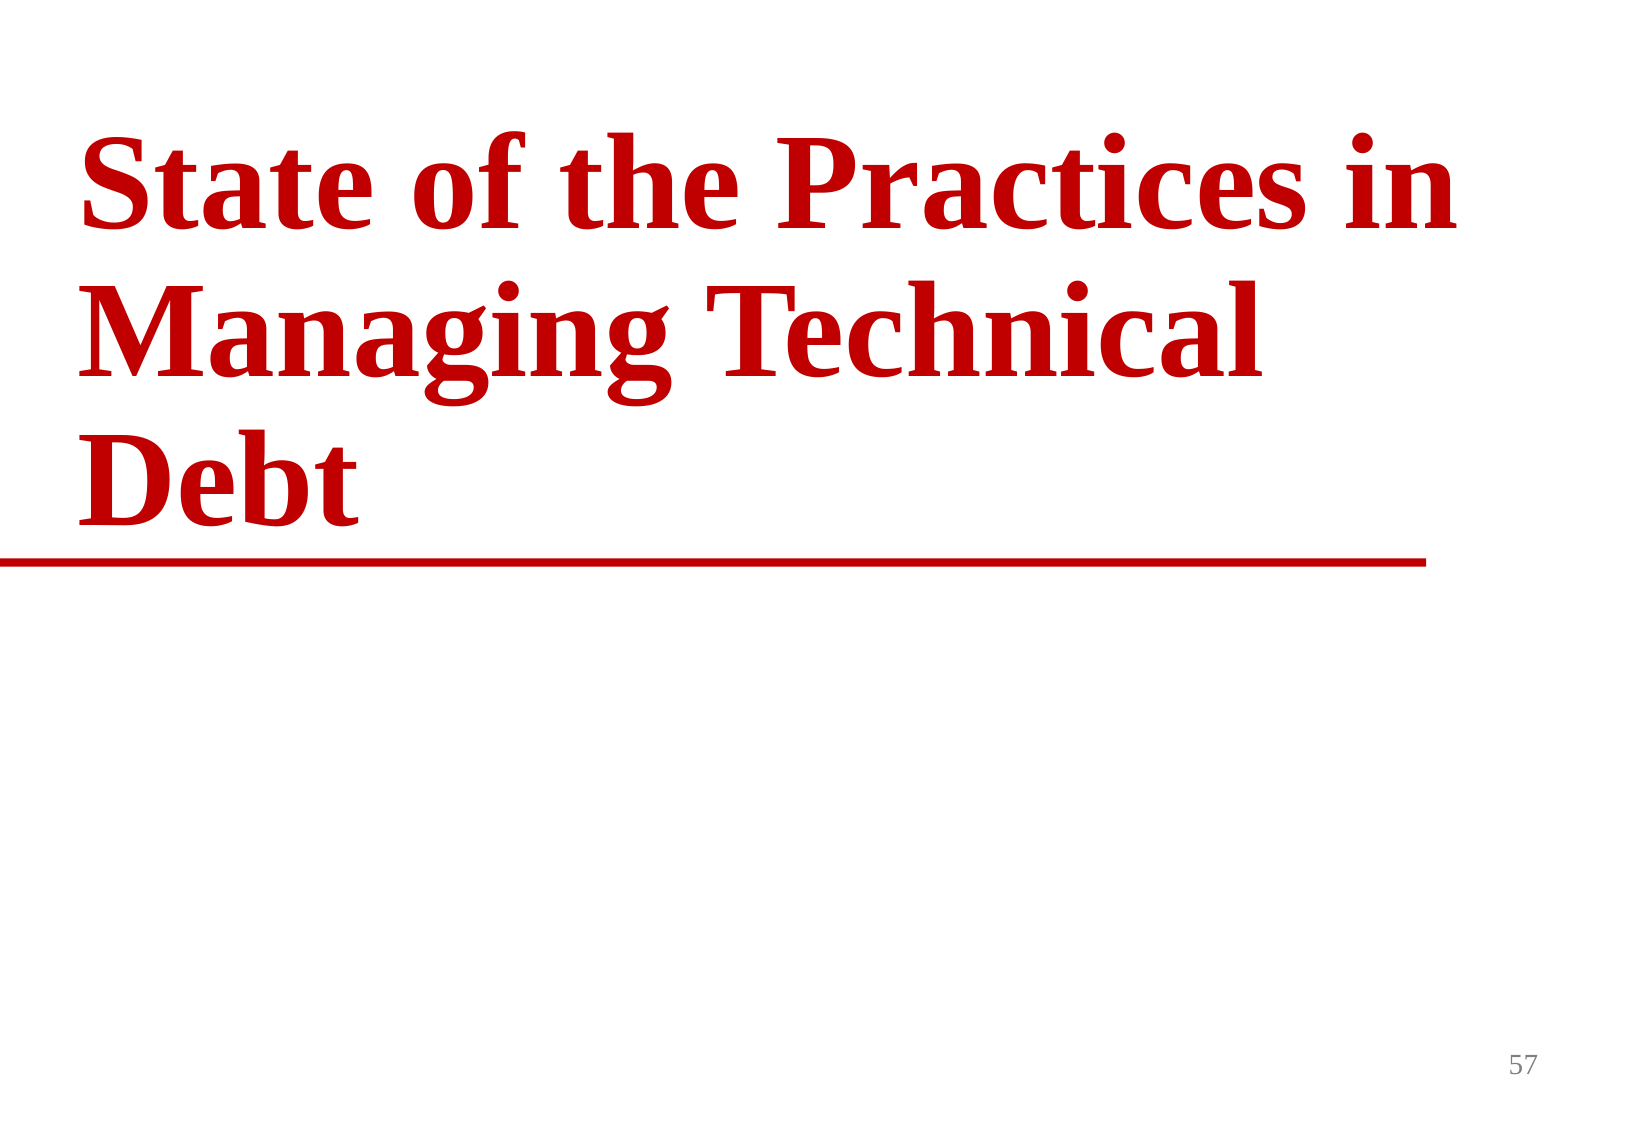

# State of the Practices in Managing Technical Debt
57